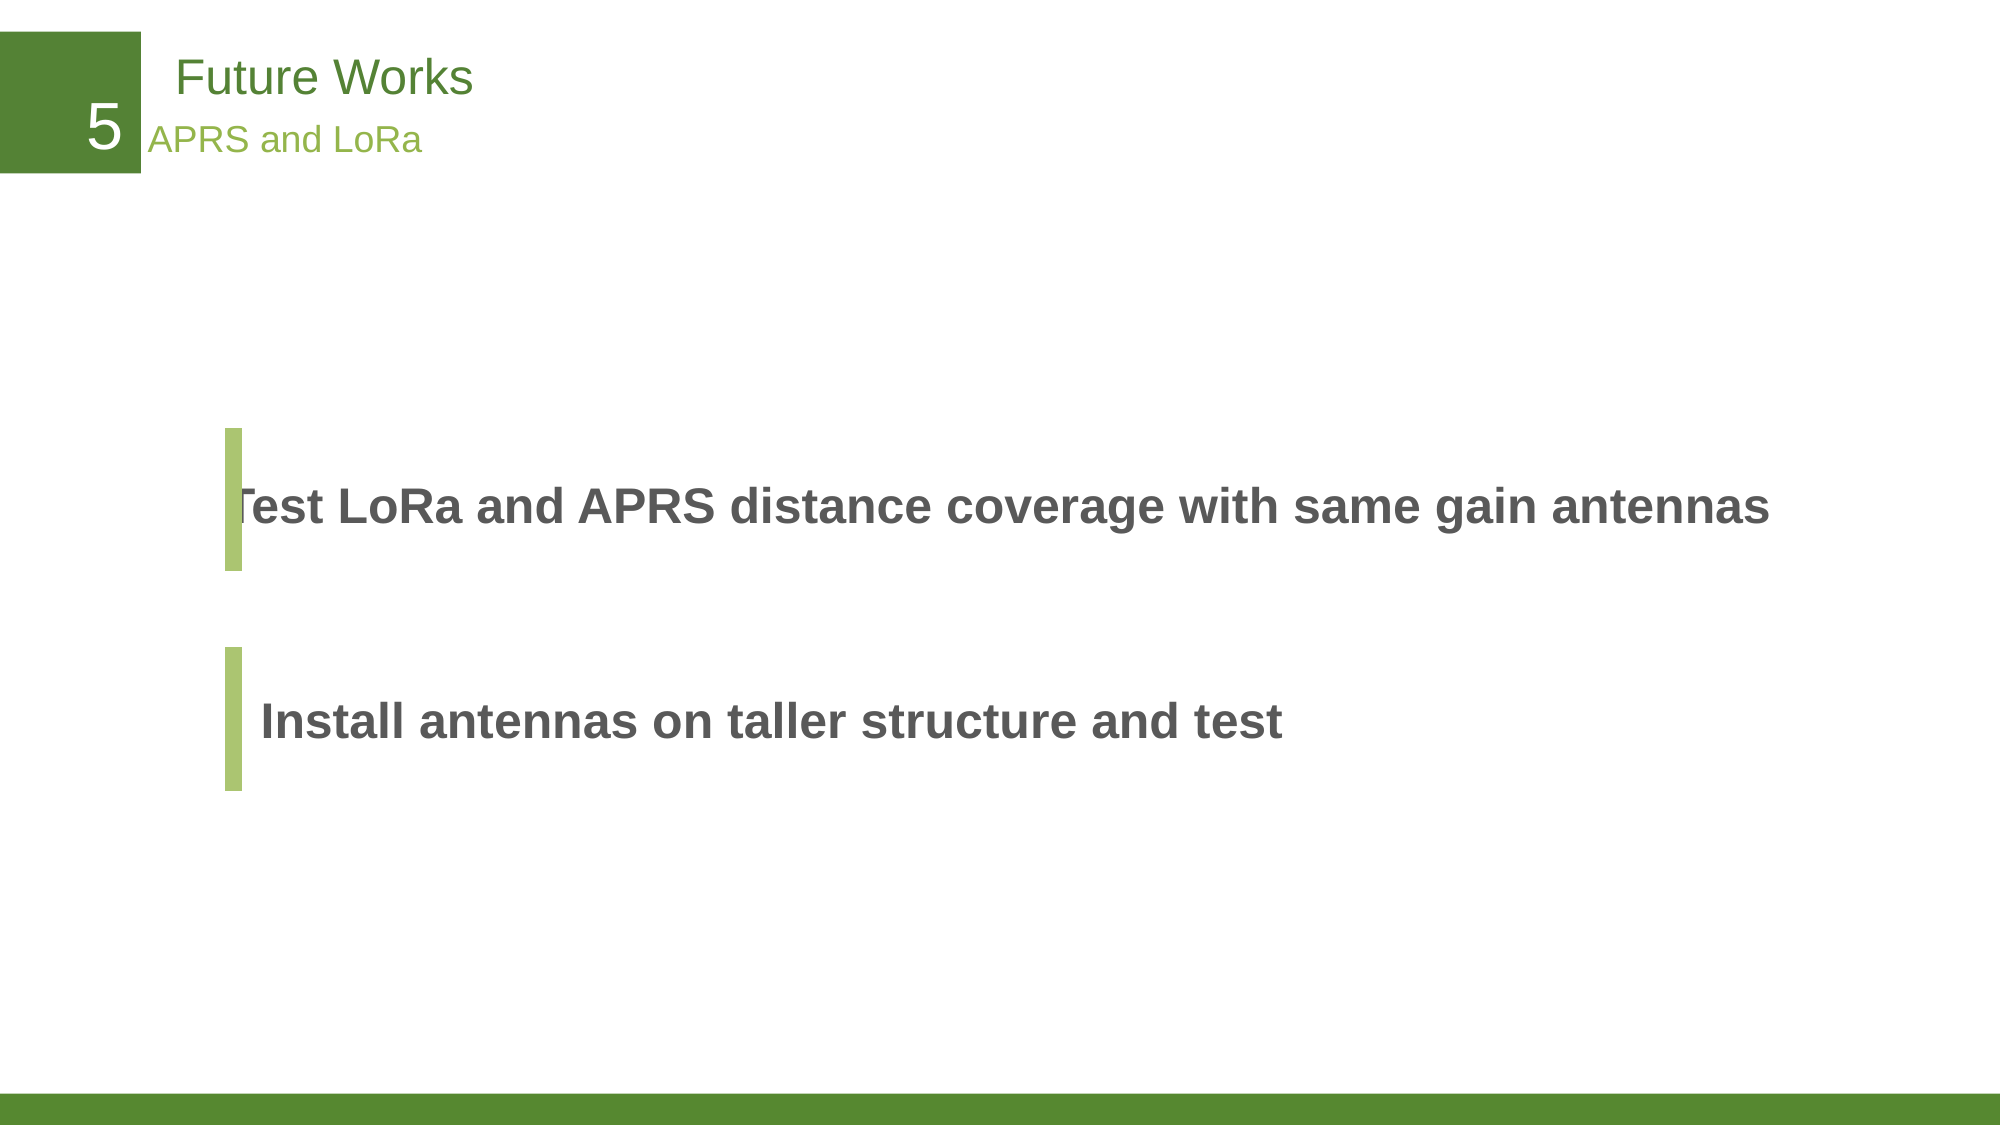

Future Works

5
APRS and LoRa

Test LoRa and APRS distance coverage with same gain antennas

Install antennas on taller structure and test